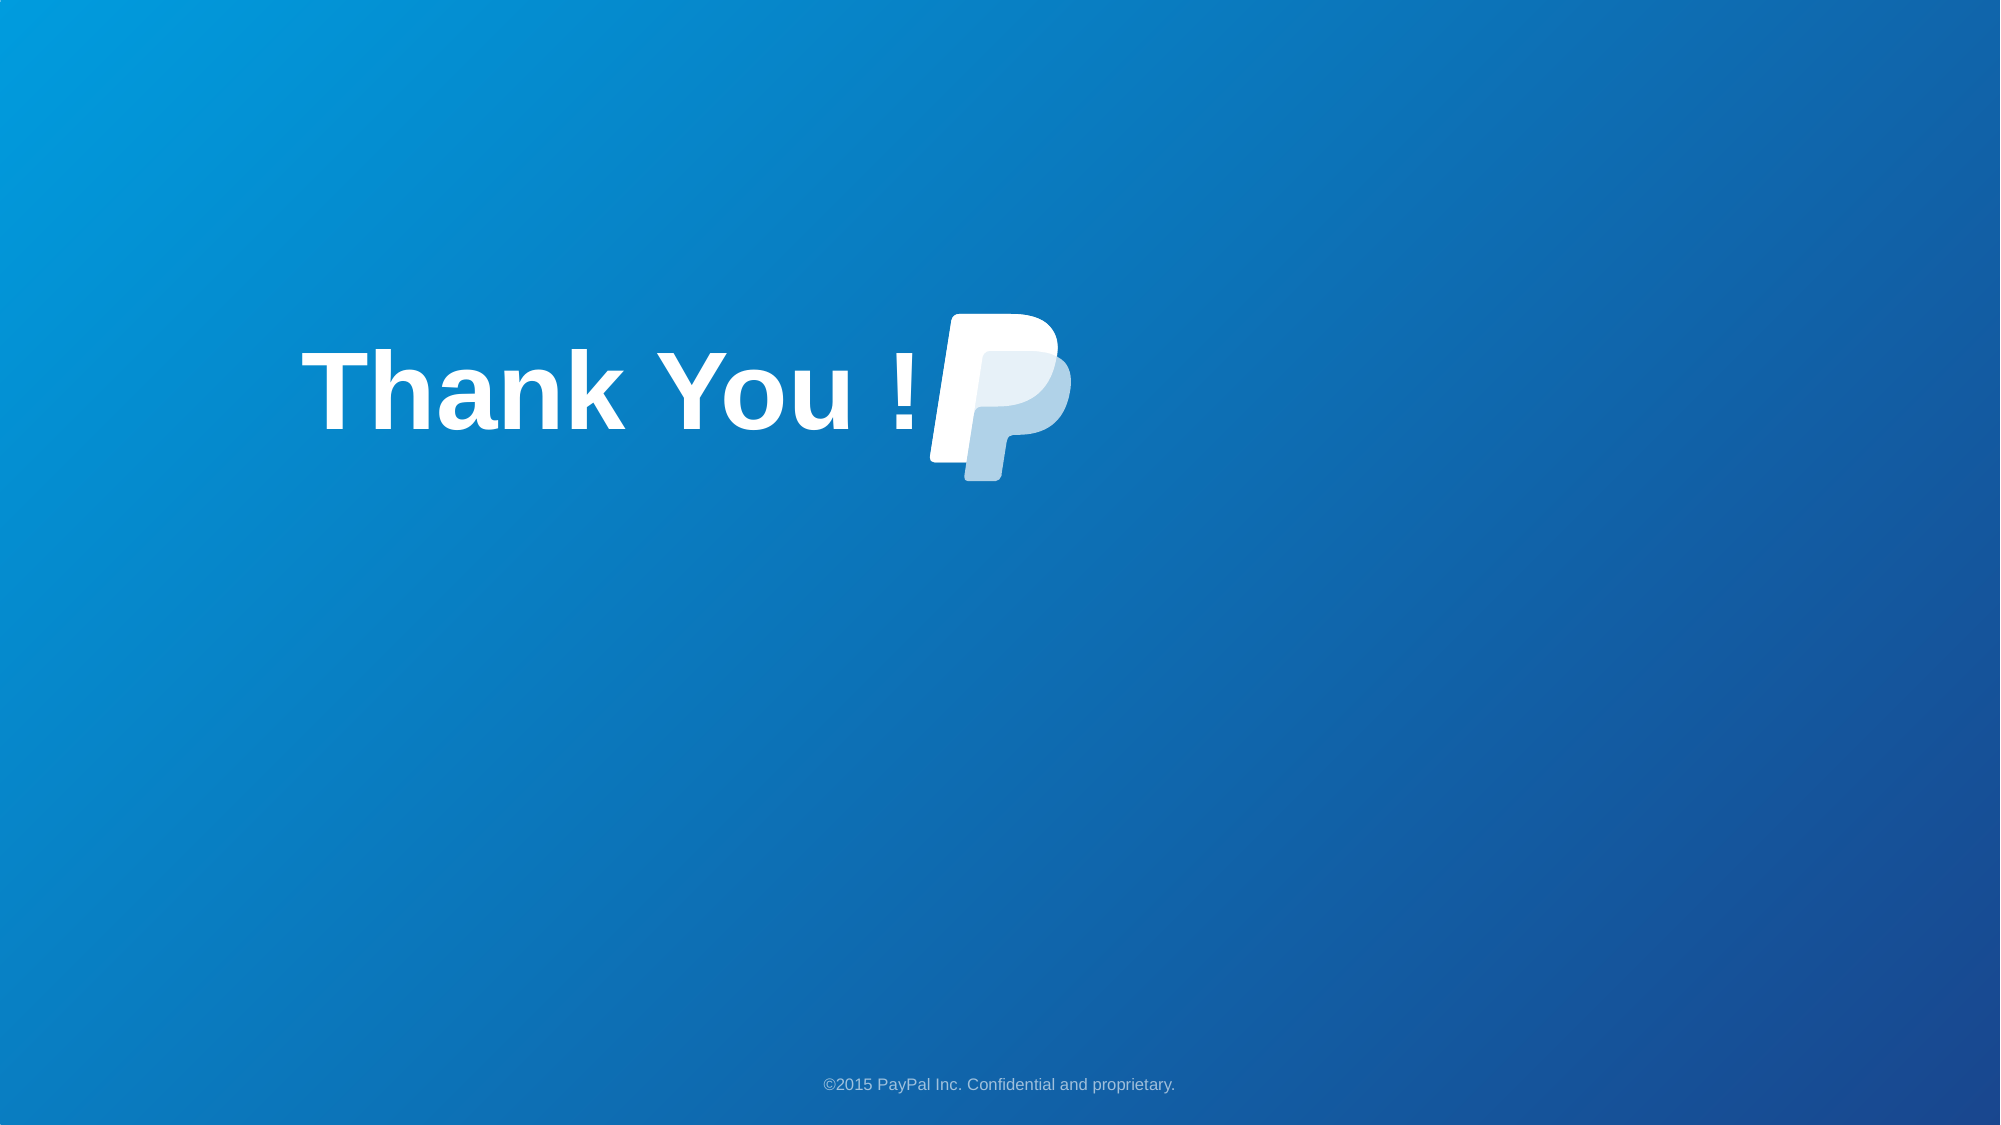

# Thank You !
©2015 PayPal Inc. Confidential and proprietary.